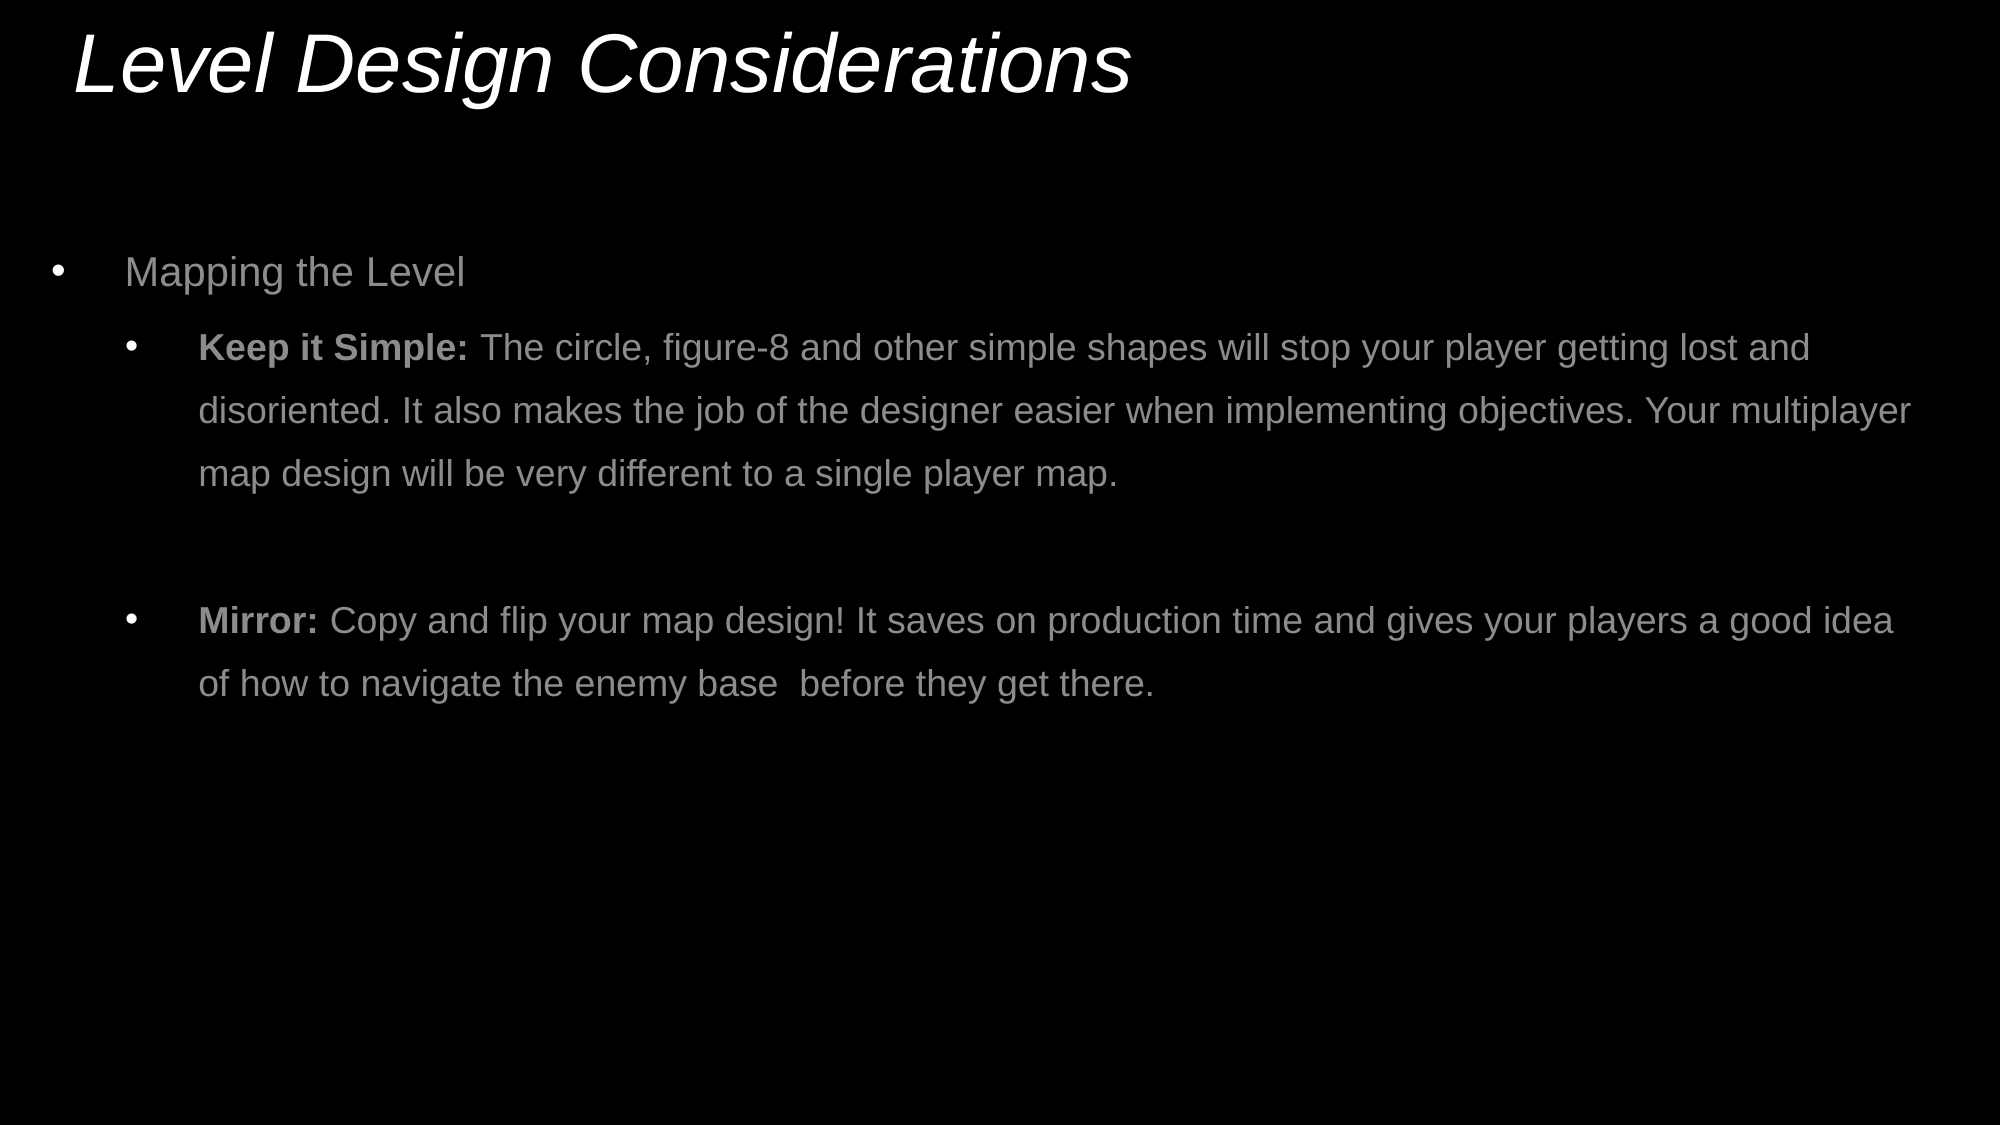

Level Design Considerations
Mapping the Level
Keep it Simple: The circle, figure-8 and other simple shapes will stop your player getting lost and disoriented. It also makes the job of the designer easier when implementing objectives. Your multiplayer map design will be very different to a single player map.

Mirror: Copy and flip your map design! It saves on production time and gives your players a good idea of how to navigate the enemy base  before they get there.